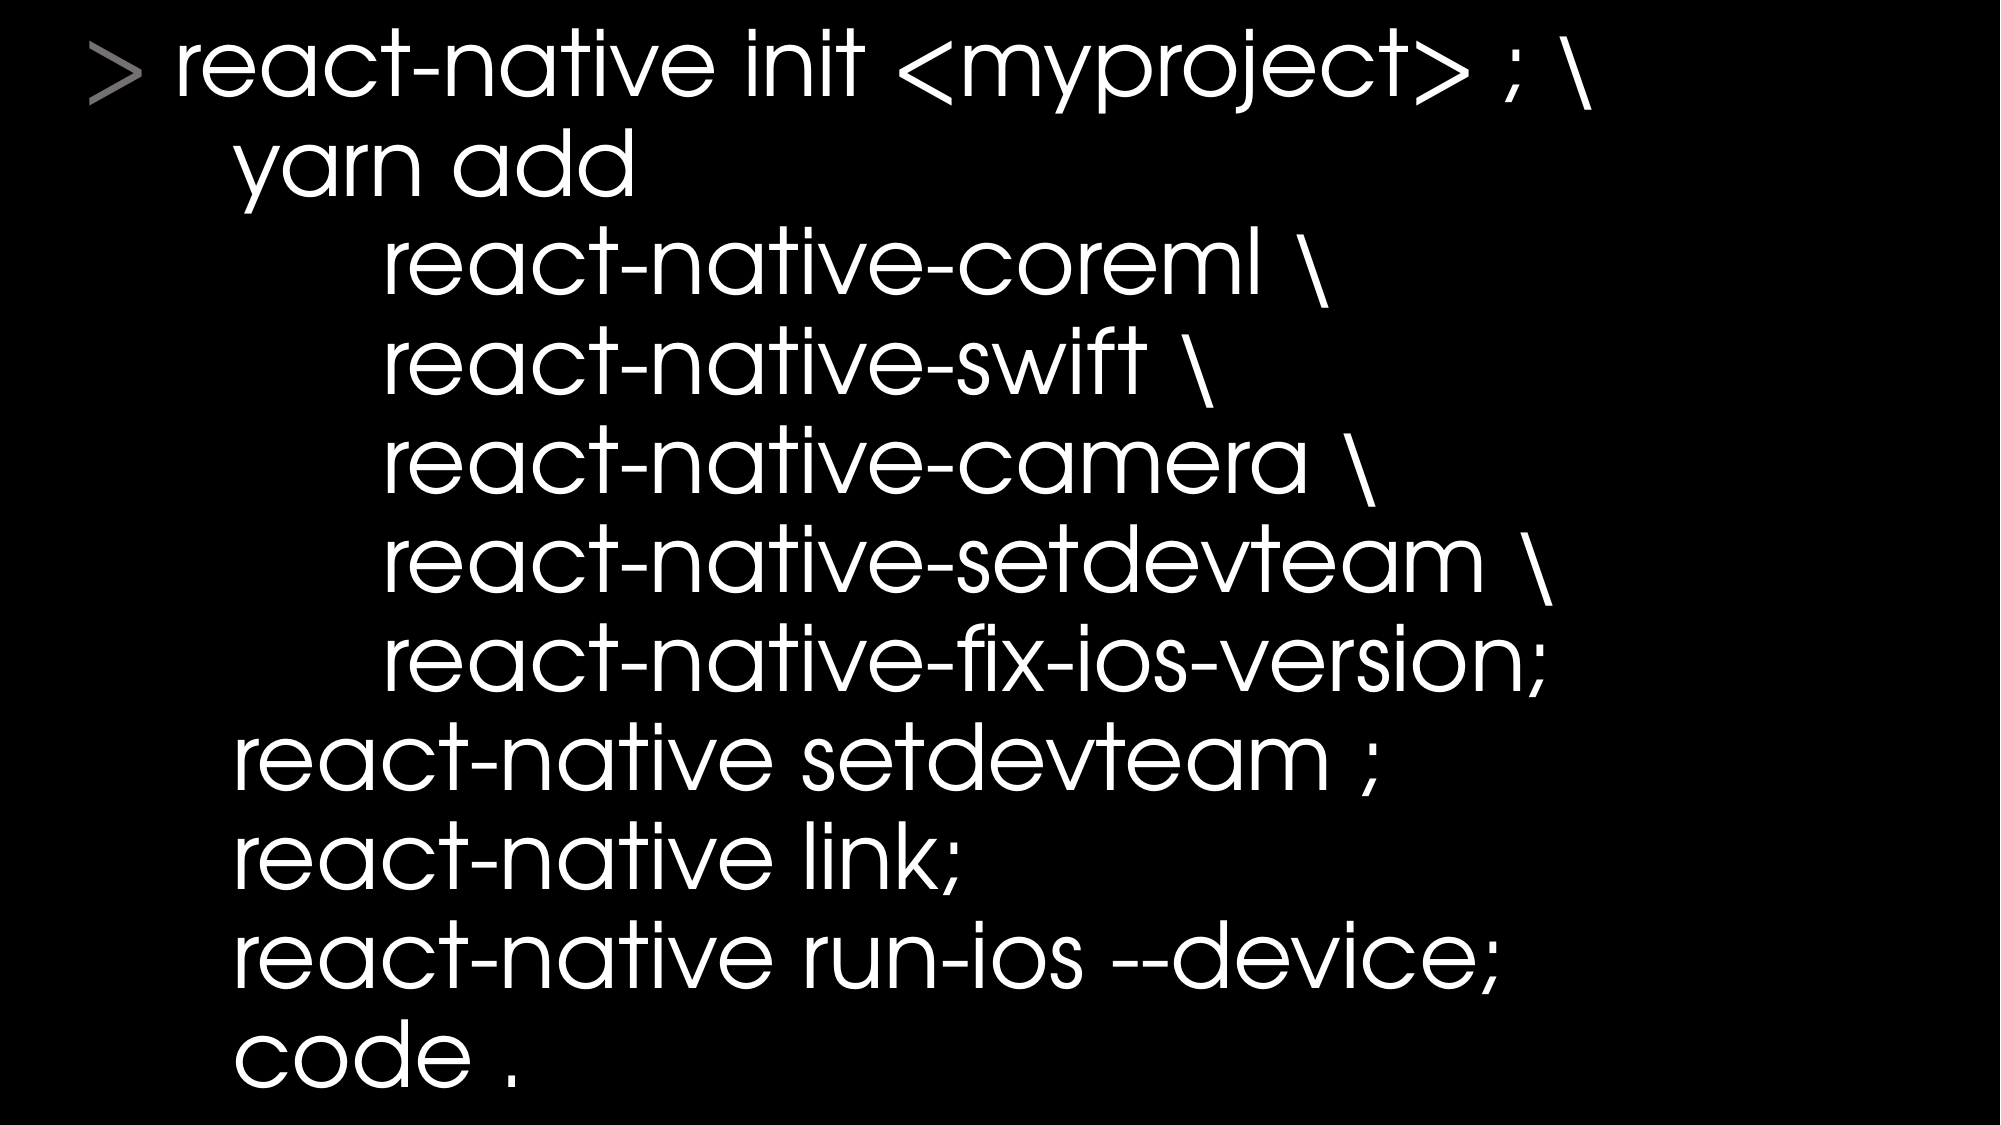

# > react-native init <myproject> ; \ yarn add react-native-coreml \ react-native-swift \ react-native-camera \ react-native-setdevteam \ react-native-fix-ios-version; react-native setdevteam ; react-native link; react-native run-ios --device; code .